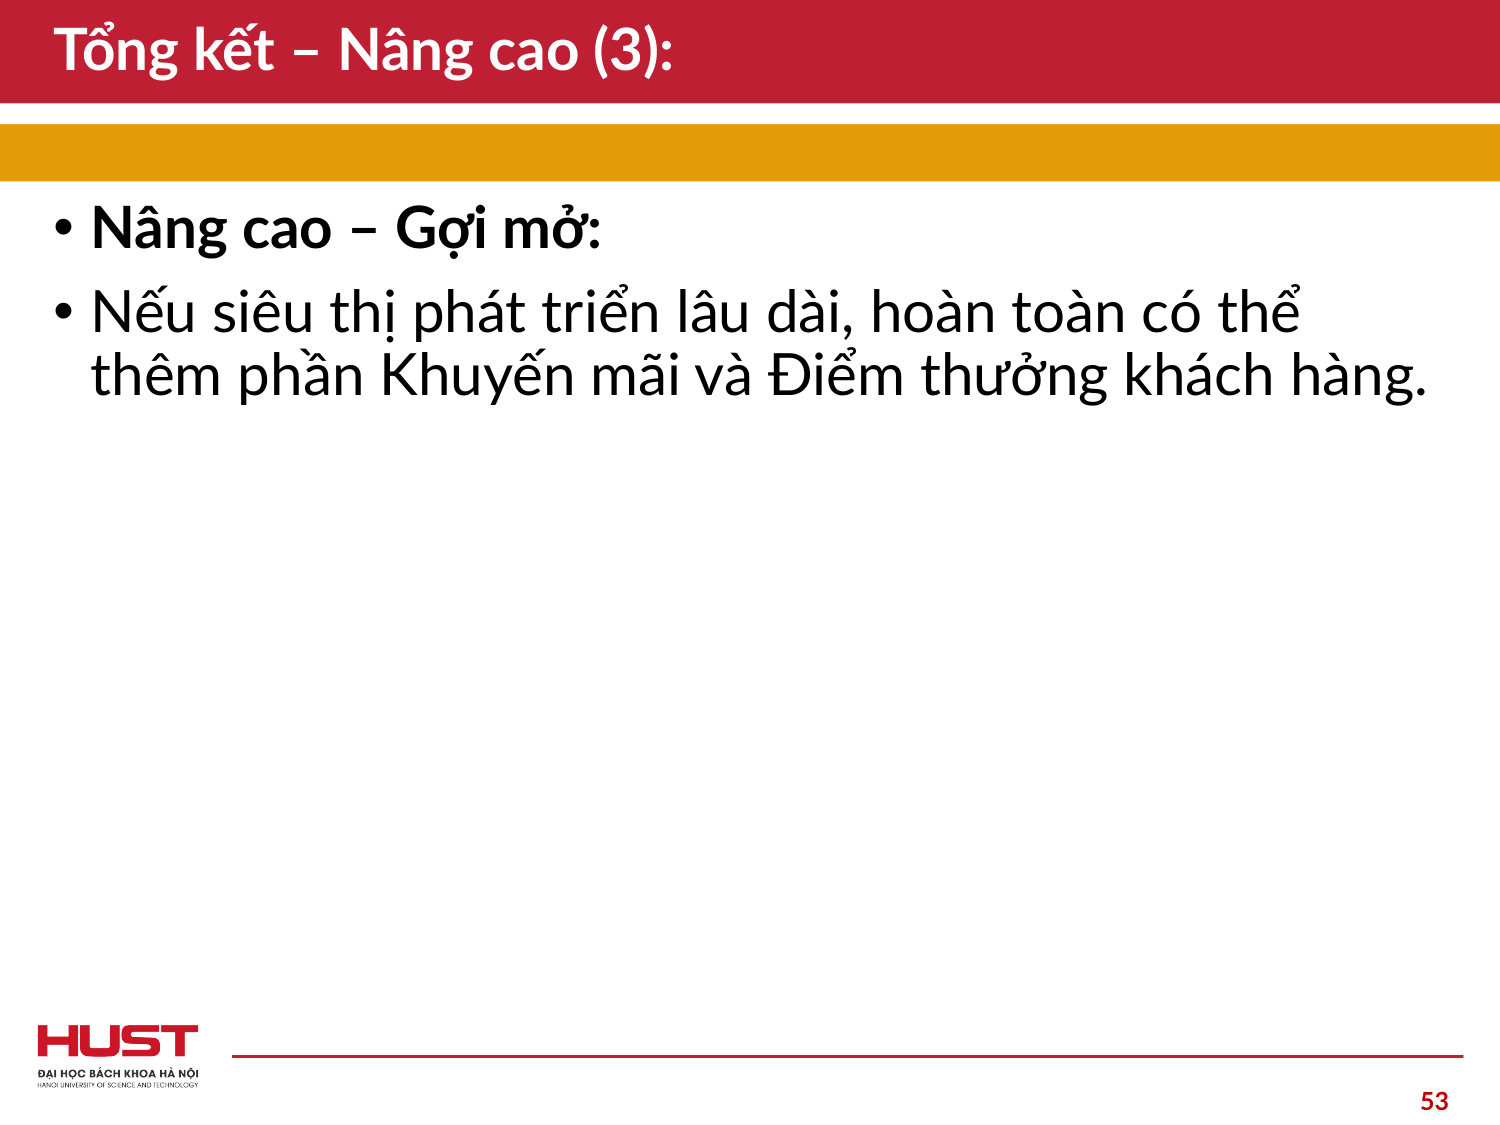

# Tổng kết – Nâng cao (3):
Nâng cao – Gợi mở:
Nếu siêu thị phát triển lâu dài, hoàn toàn có thể thêm phần Khuyến mãi và Điểm thưởng khách hàng.

53